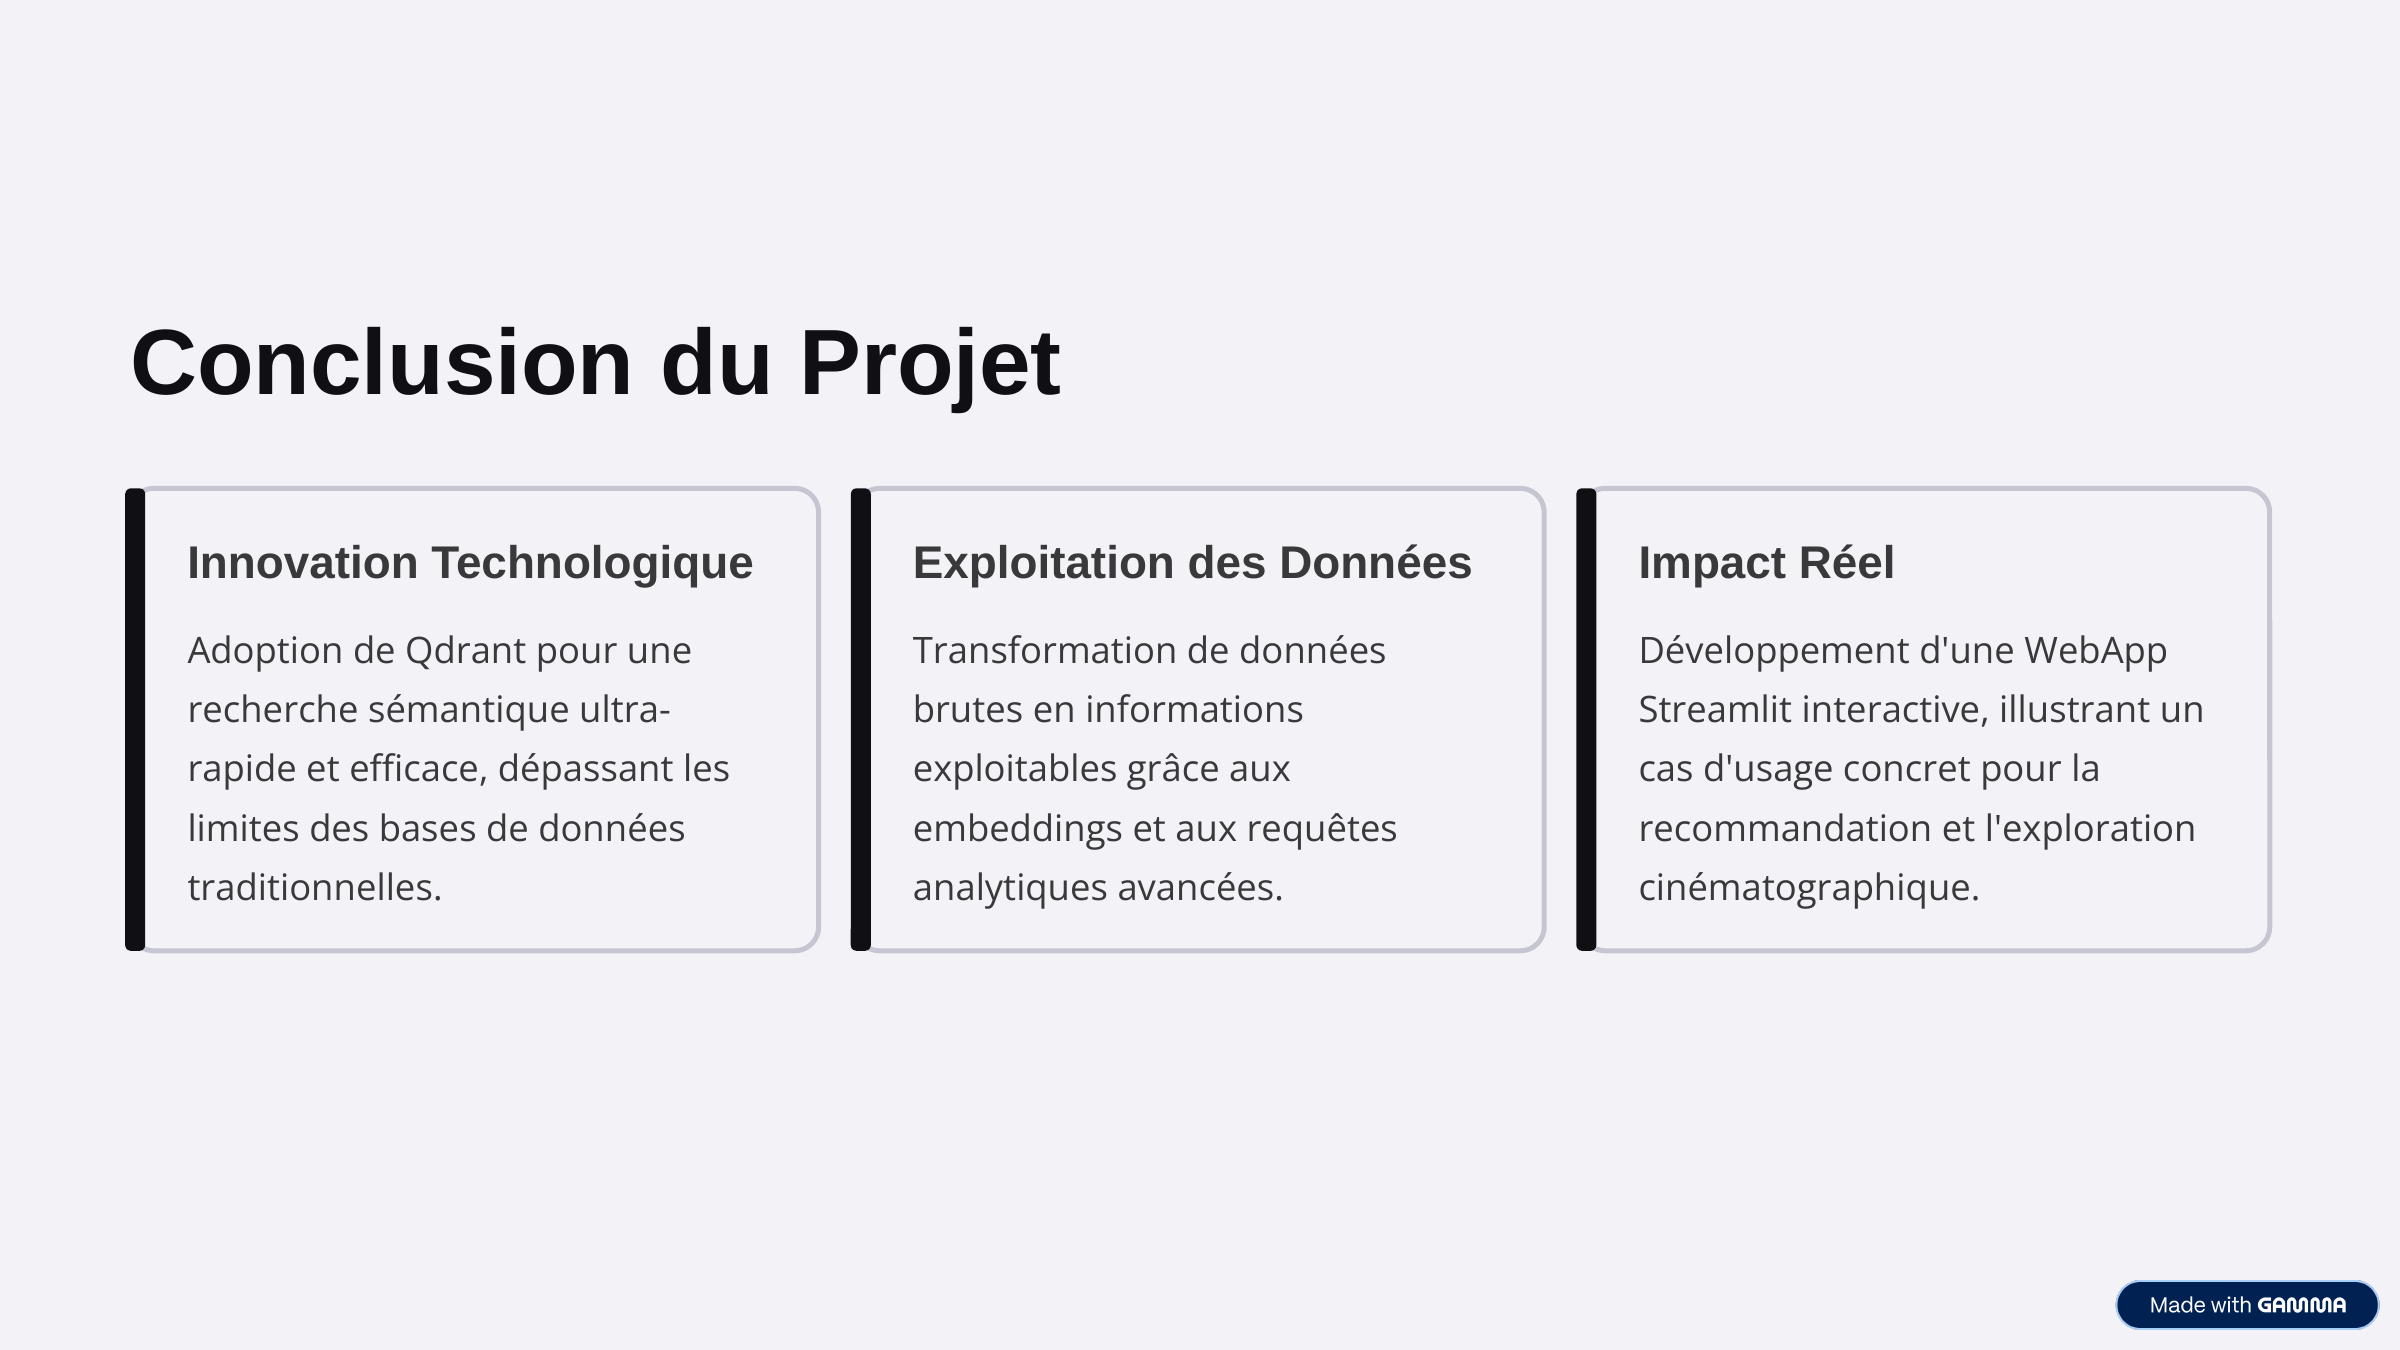

Conclusion du Projet

Innovation Technologique
Exploitation des Données
Impact Réel
Adoption de Qdrant pour une recherche sémantique ultra-rapide et efficace, dépassant les limites des bases de données traditionnelles.
Transformation de données brutes en informations exploitables grâce aux embeddings et aux requêtes analytiques avancées.
Développement d'une WebApp Streamlit interactive, illustrant un cas d'usage concret pour la recommandation et l'exploration cinématographique.